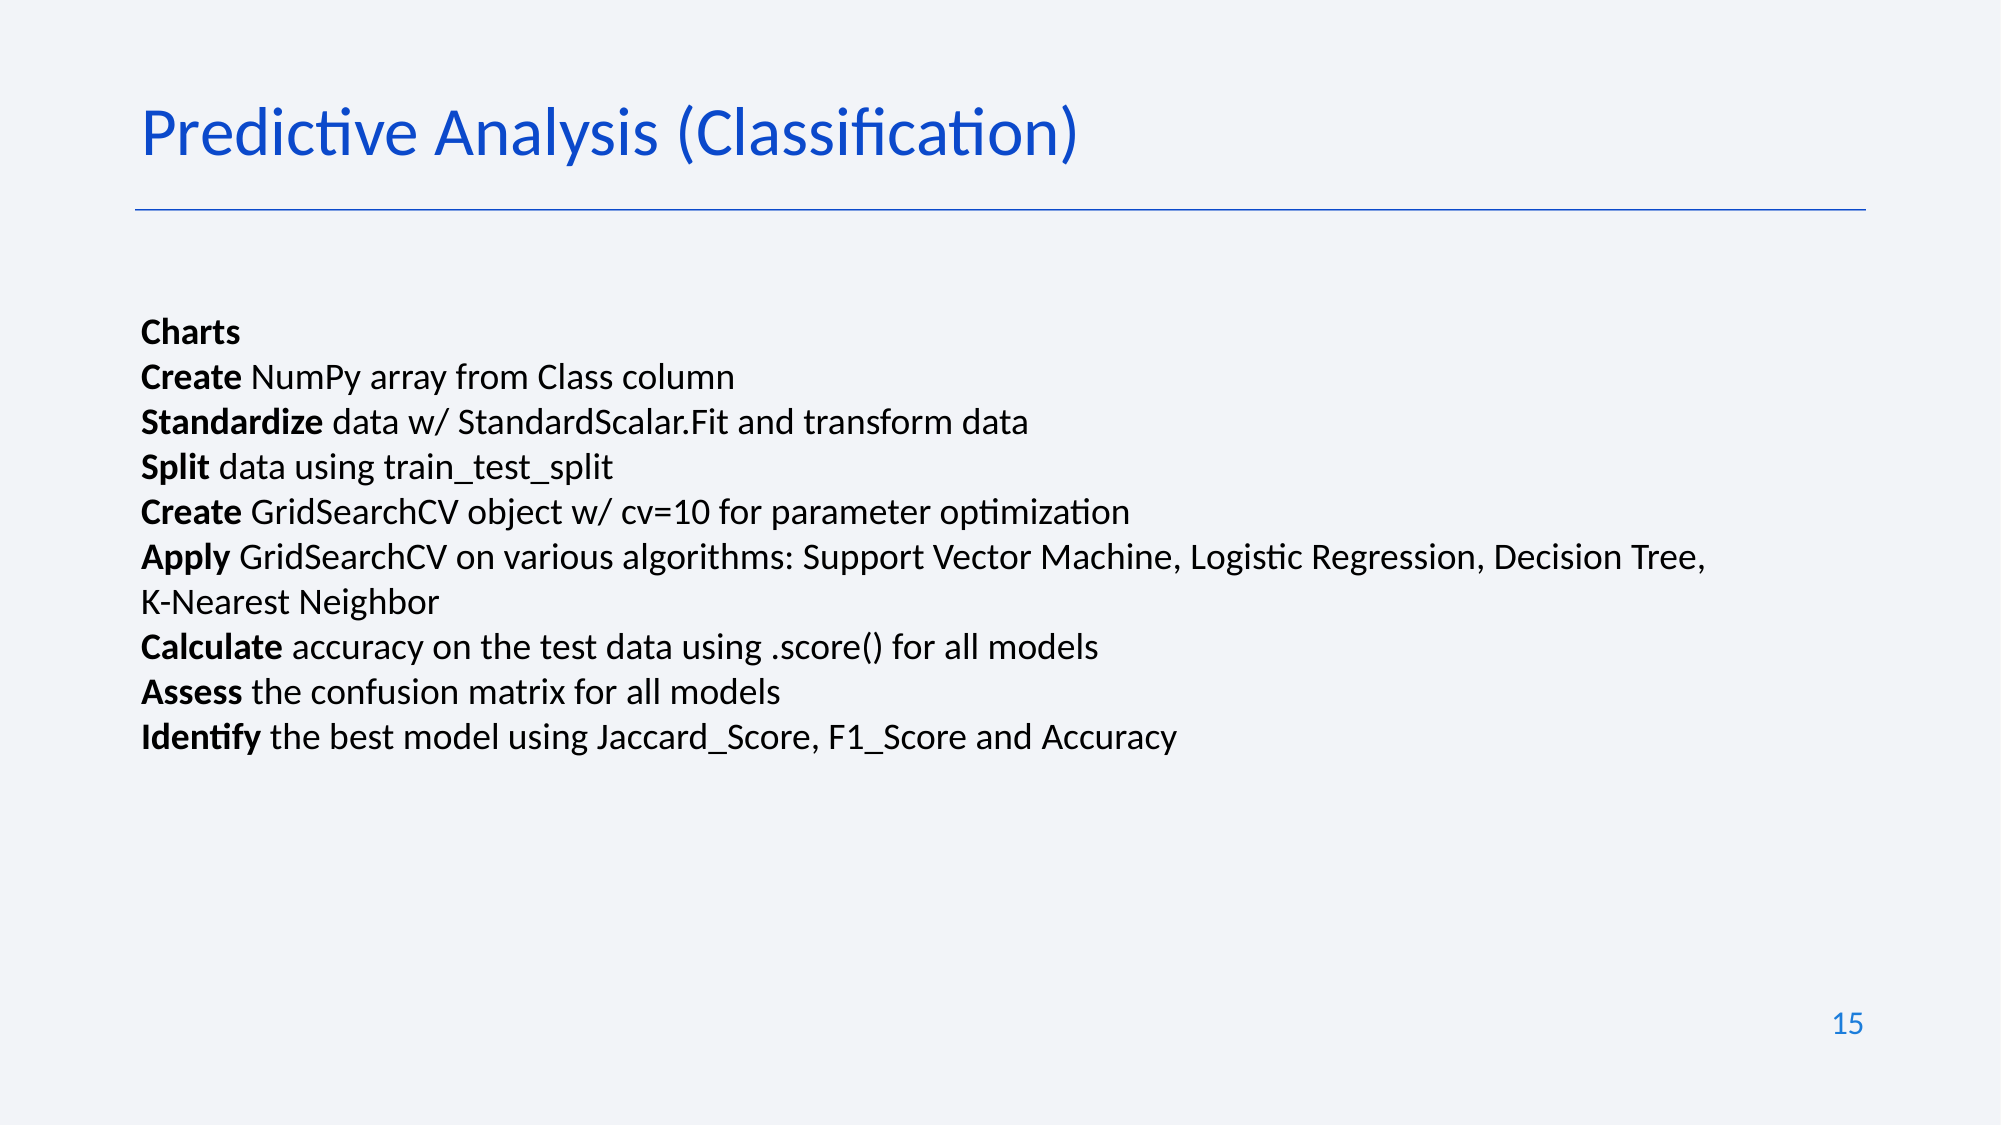

Predictive Analysis (Classification)
Charts
Create NumPy array from Class column
Standardize data w/ StandardScalar.Fit and transform data
Split data using train_test_split
Create GridSearchCV object w/ cv=10 for parameter optimization
Apply GridSearchCV on various algorithms: Support Vector Machine, Logistic Regression, Decision Tree, K-Nearest Neighbor
Calculate accuracy on the test data using .score() for all models
Assess the confusion matrix for all models
Identify the best model using Jaccard_Score, F1_Score and Accuracy
15